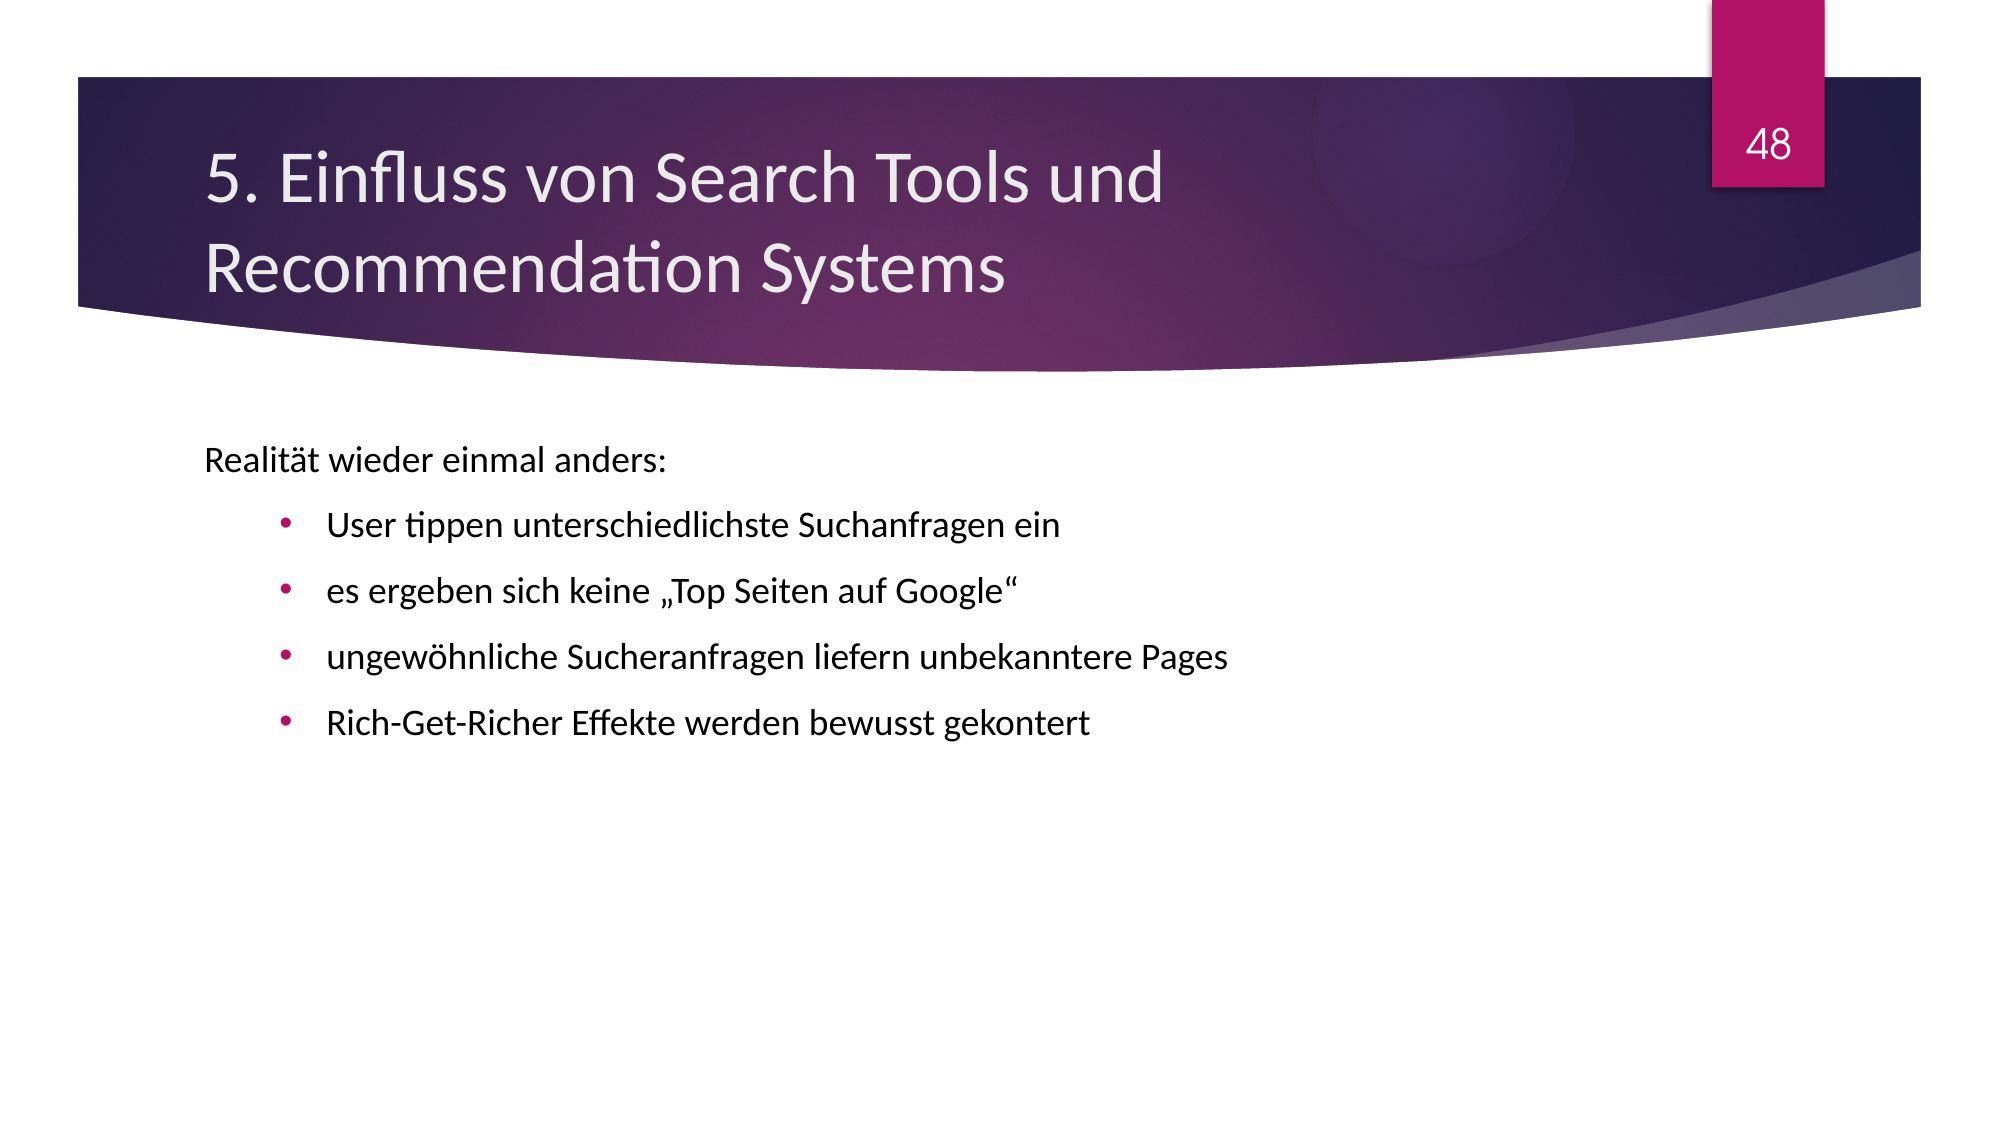

5. Einfluss von Search Tools und Recommendation Systems
Realität wieder einmal anders:
User tippen unterschiedlichste Suchanfragen ein
es ergeben sich keine „Top Seiten auf Google“
ungewöhnliche Sucheranfragen liefern unbekanntere Pages
Rich-Get-Richer Effekte werden bewusst gekontert